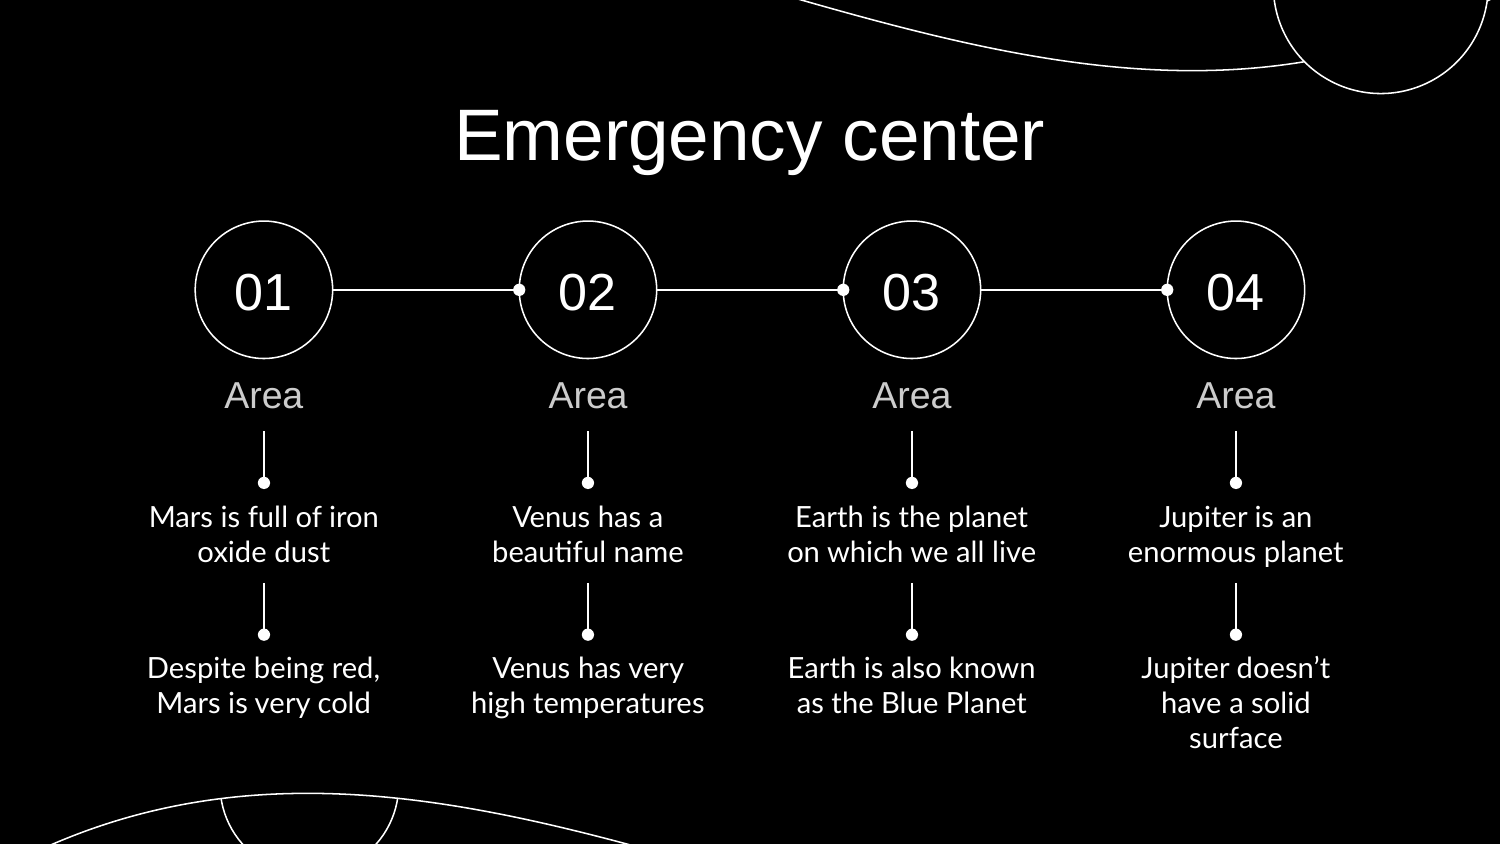

# Emergency center
01
Area
Mars is full of iron oxide dust
Despite being red, Mars is very cold
02
Area
Venus has a beautiful name
Venus has very high temperatures
03
Area
Earth is the planet on which we all live
Earth is also known as the Blue Planet
04
Area
Jupiter is an enormous planet
Jupiter doesn’t have a solid surface